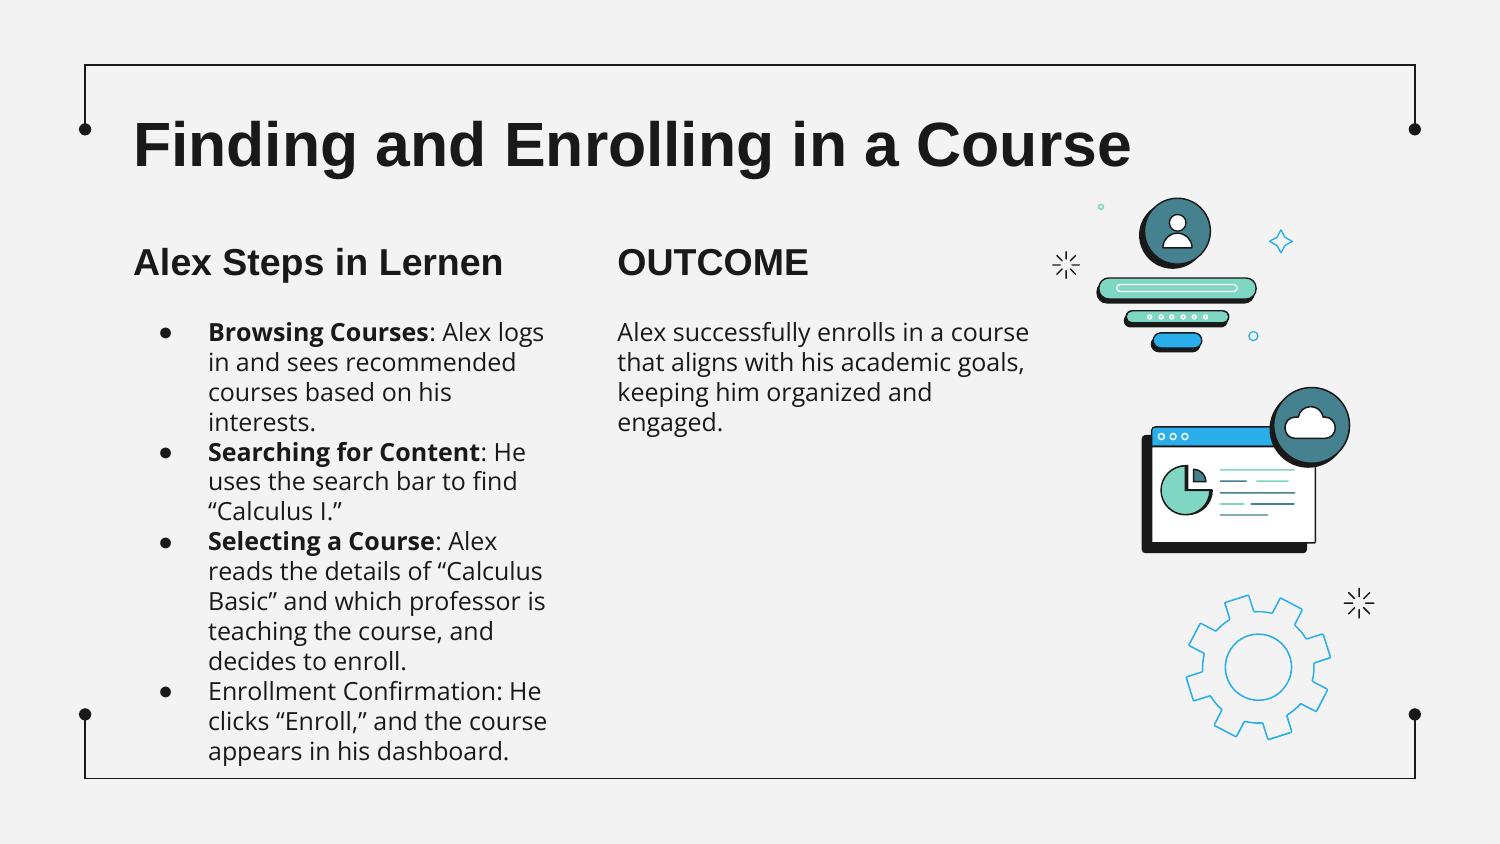

# Finding and Enrolling in a Course

Alex Steps in Lernen
OUTCOME
Browsing Courses: Alex logs in and sees recommended courses based on his interests.
Searching for Content: He uses the search bar to find “Calculus I.”
Selecting a Course: Alex reads the details of “Calculus Basic” and which professor is teaching the course, and decides to enroll.
Enrollment Confirmation: He clicks “Enroll,” and the course appears in his dashboard.

Alex successfully enrolls in a course that aligns with his academic goals, keeping him organized and engaged.